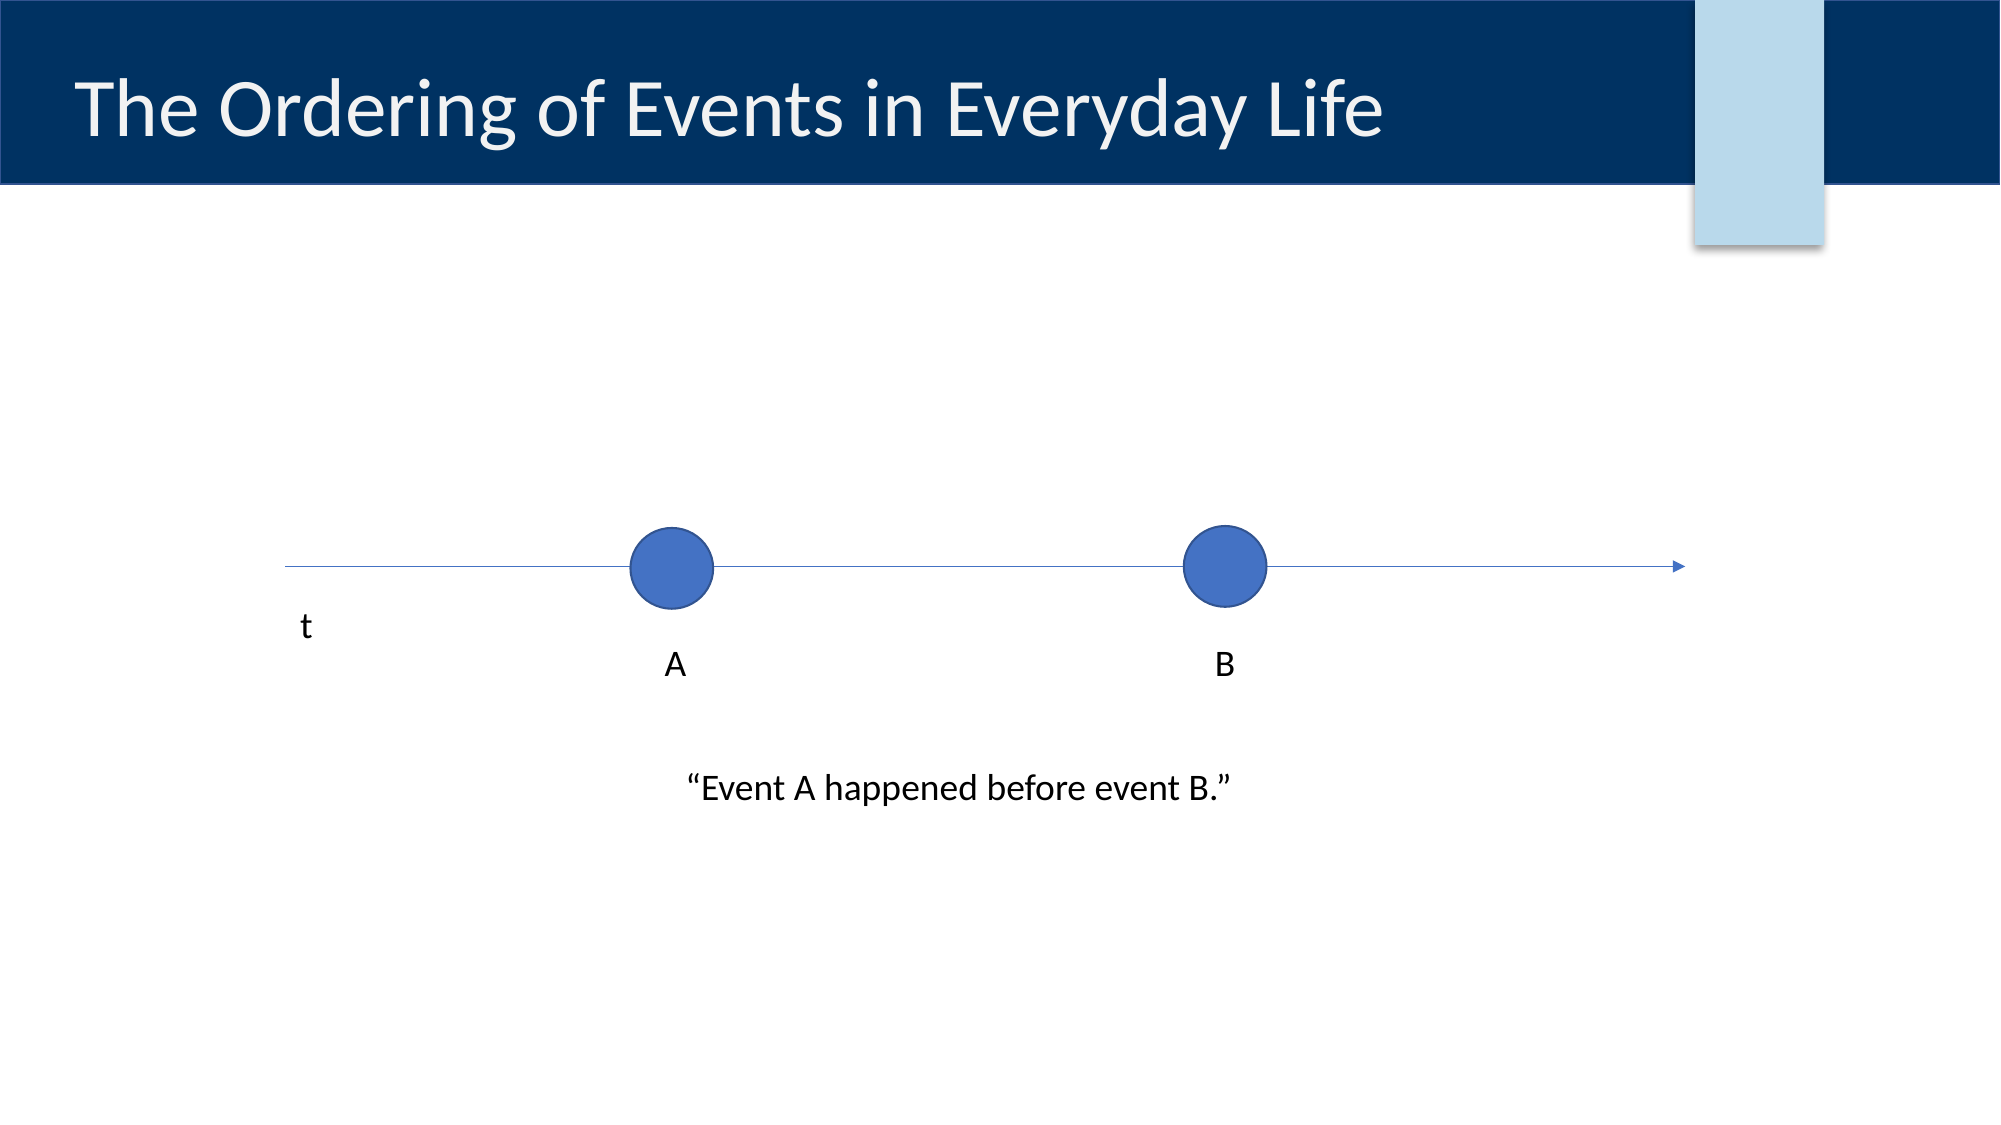

# The Ordering of Events in Everyday Life

t
A
B
“Event A happened before event B.”